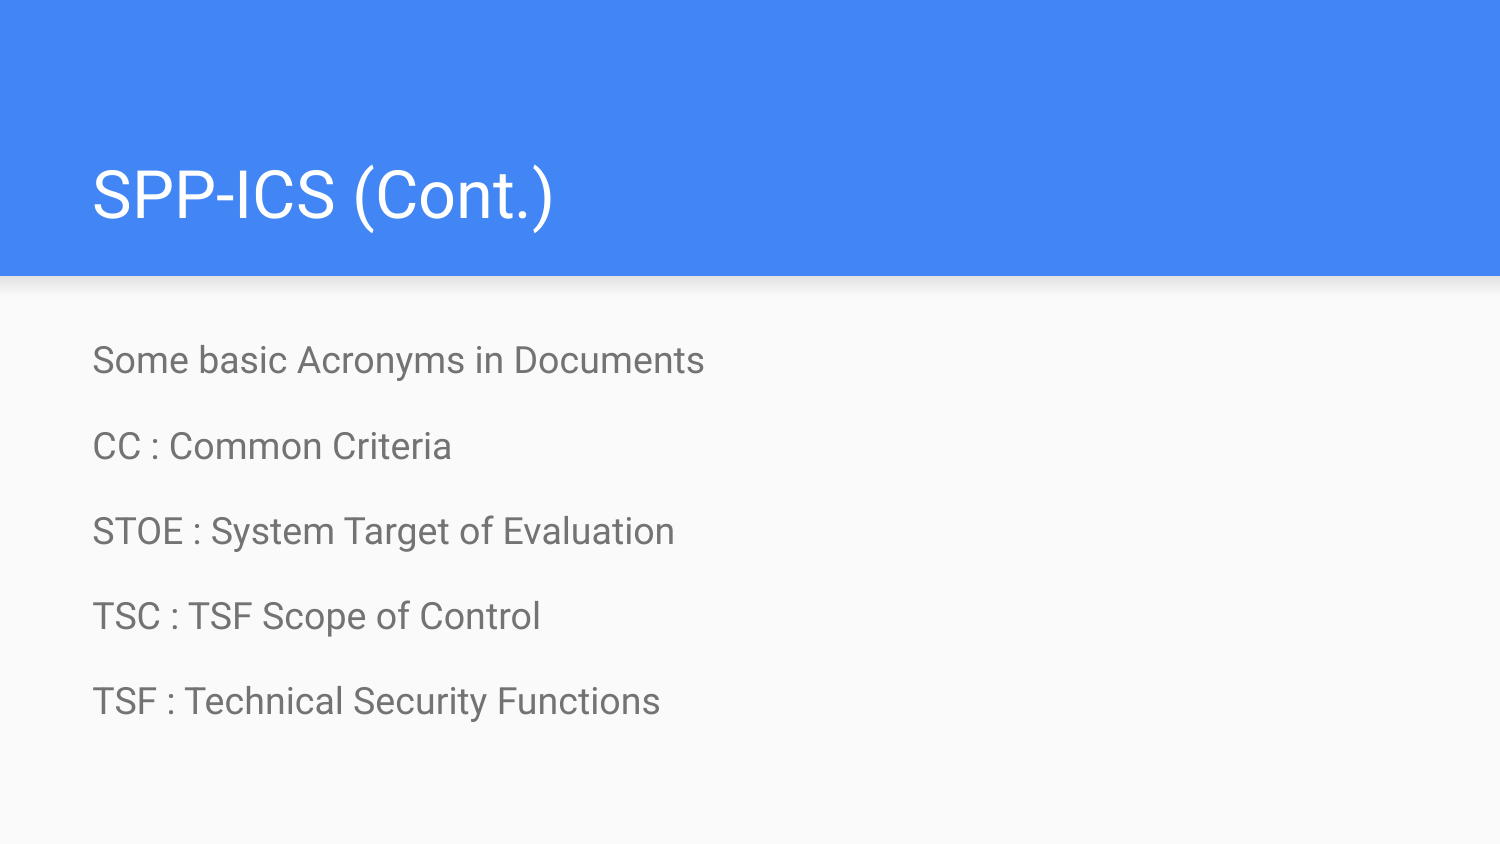

# SPP-ICS (Cont.)
Some basic Acronyms in Documents
CC : Common Criteria
STOE : System Target of Evaluation
TSC : TSF Scope of Control
TSF : Technical Security Functions